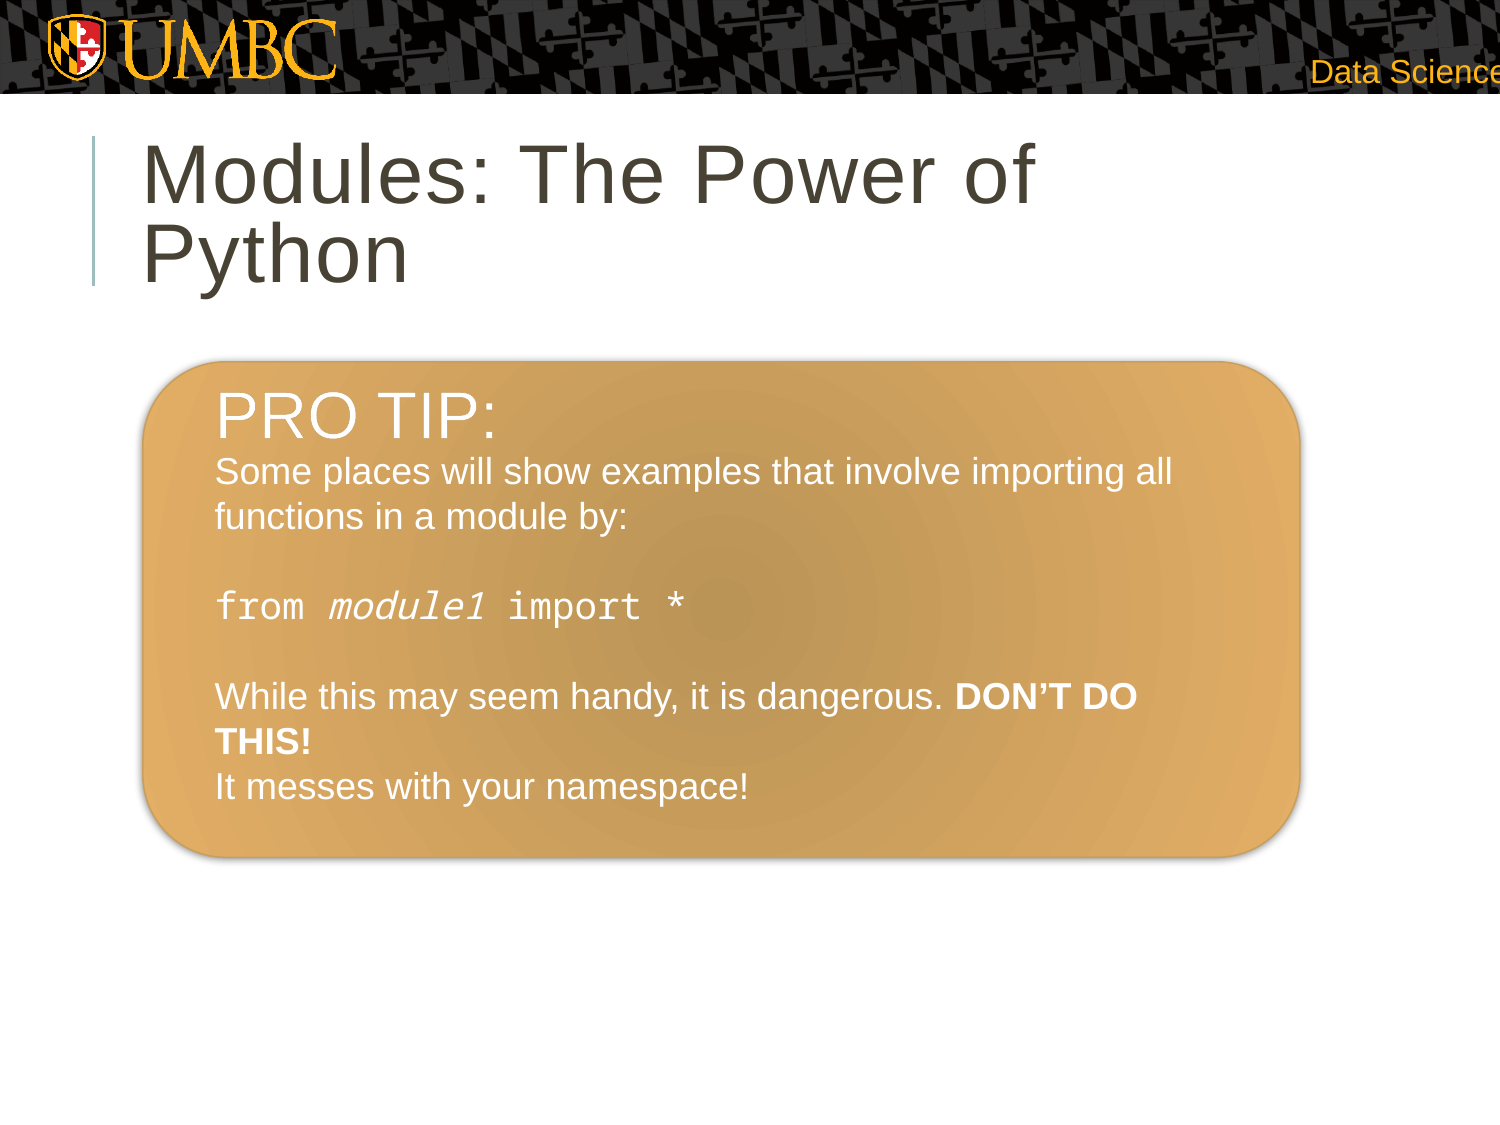

# Modules: The Power of Python

PRO TIP:
Some places will show examples that involve importing all functions in a module by:

from module1 import *

While this may seem handy, it is dangerous. DON’T DO THIS!
It messes with your namespace!